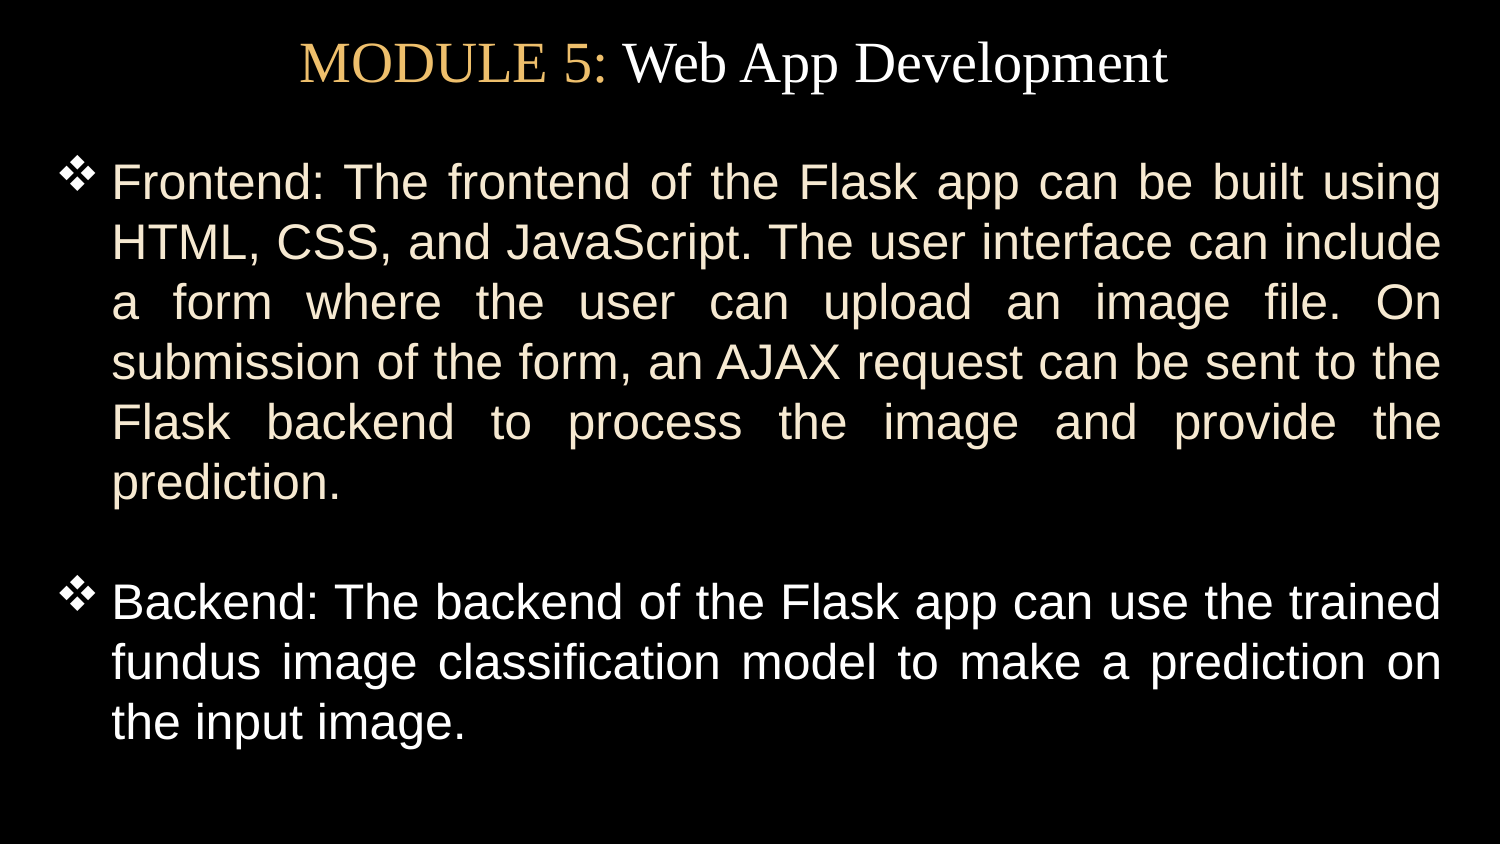

MODULE 5: Web App Development
Frontend: The frontend of the Flask app can be built using HTML, CSS, and JavaScript. The user interface can include a form where the user can upload an image file. On submission of the form, an AJAX request can be sent to the Flask backend to process the image and provide the prediction.

Backend: The backend of the Flask app can use the trained fundus image classification model to make a prediction on the input image.